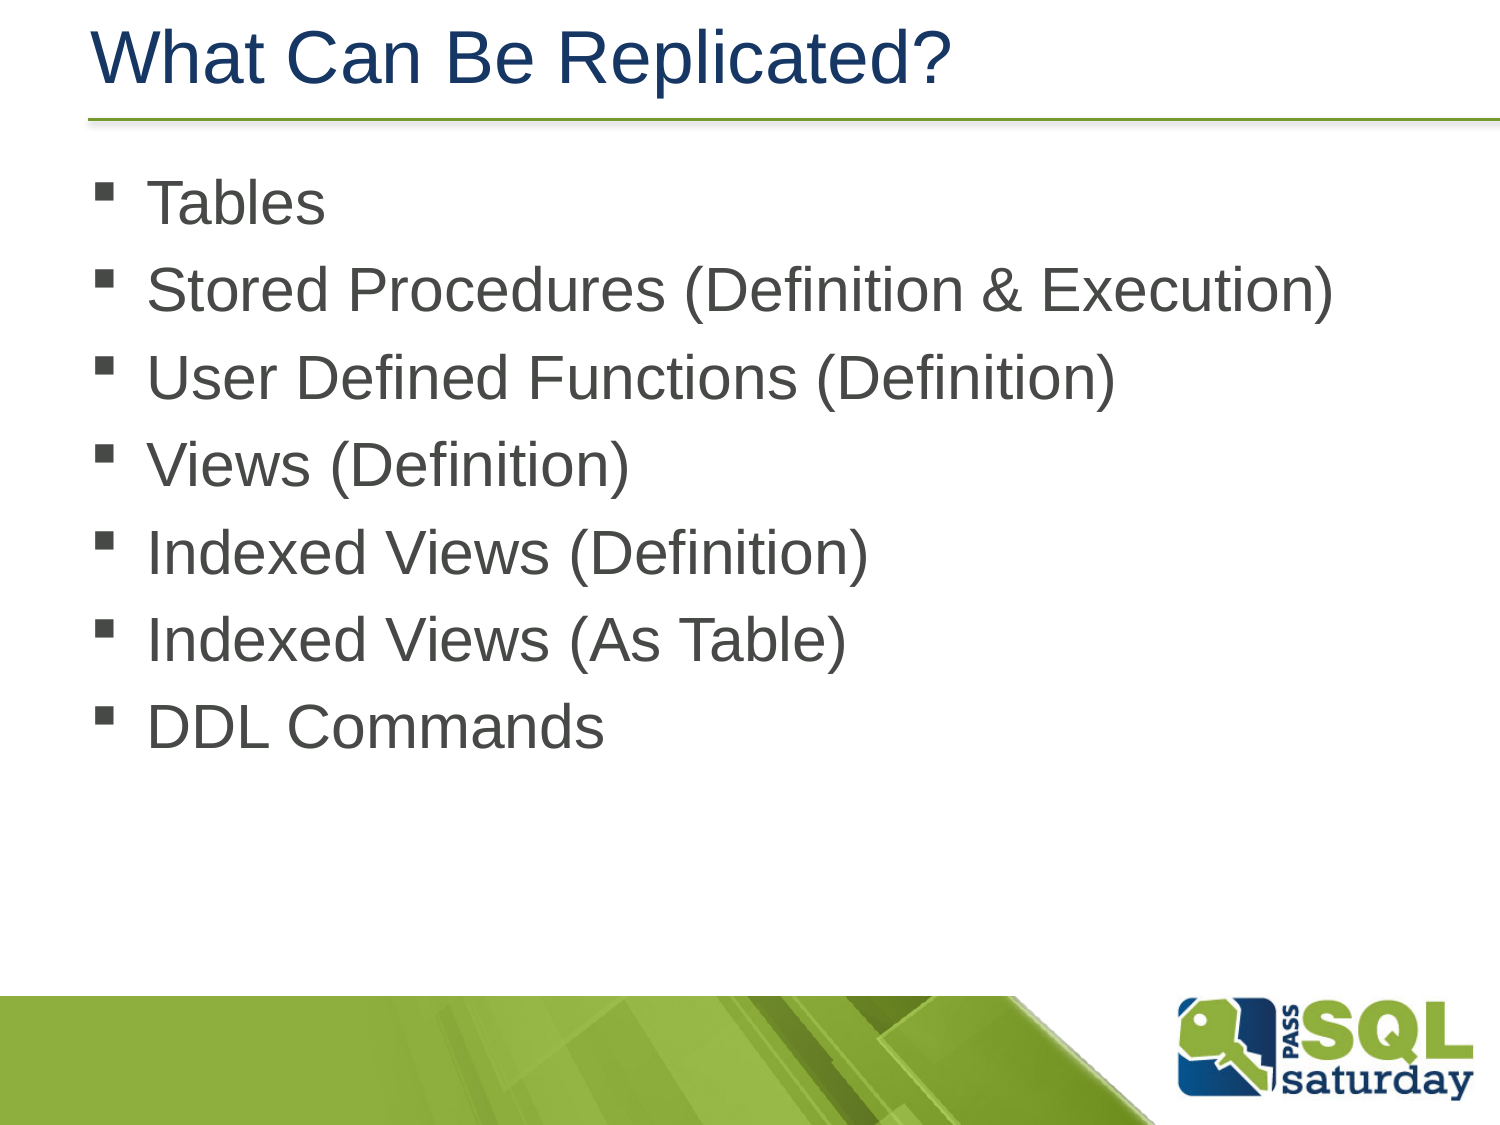

# What Can Be Replicated?
Tables
Stored Procedures (Definition & Execution)
User Defined Functions (Definition)
Views (Definition)
Indexed Views (Definition)
Indexed Views (As Table)
DDL Commands